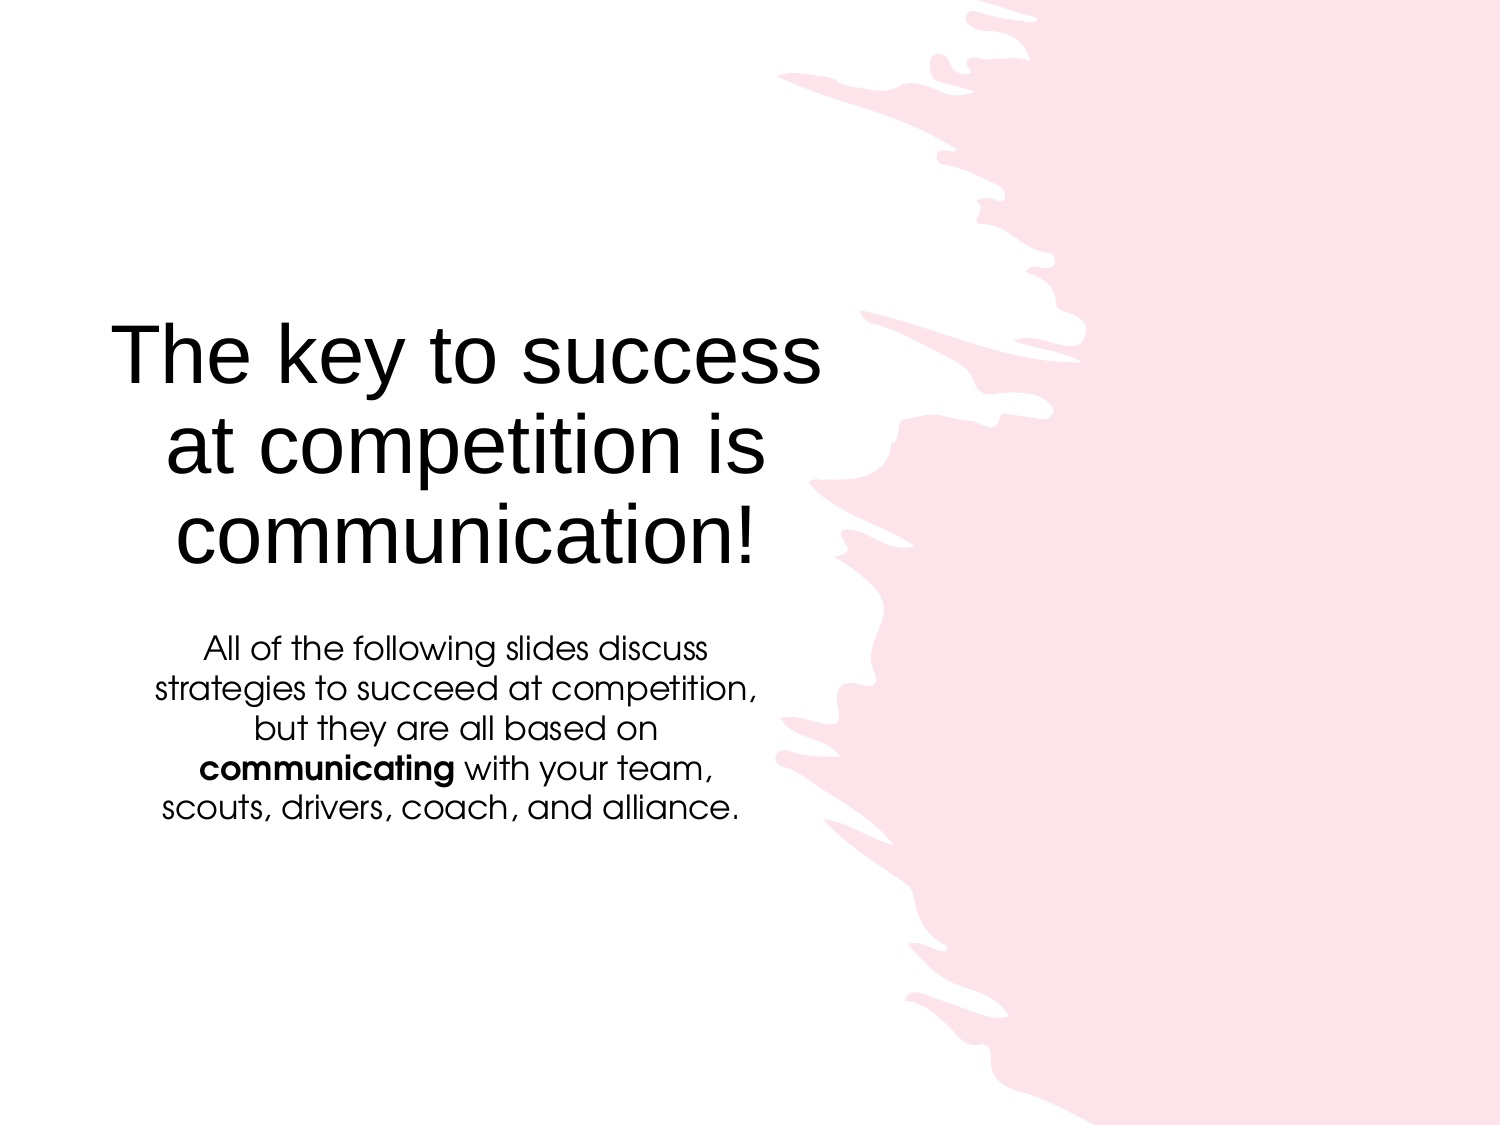

# The key to success at competition is
communication!
All of the following slides discuss strategies to succeed at competition, but they are all based on communicating with your team, scouts, drivers, coach, and alliance.
7